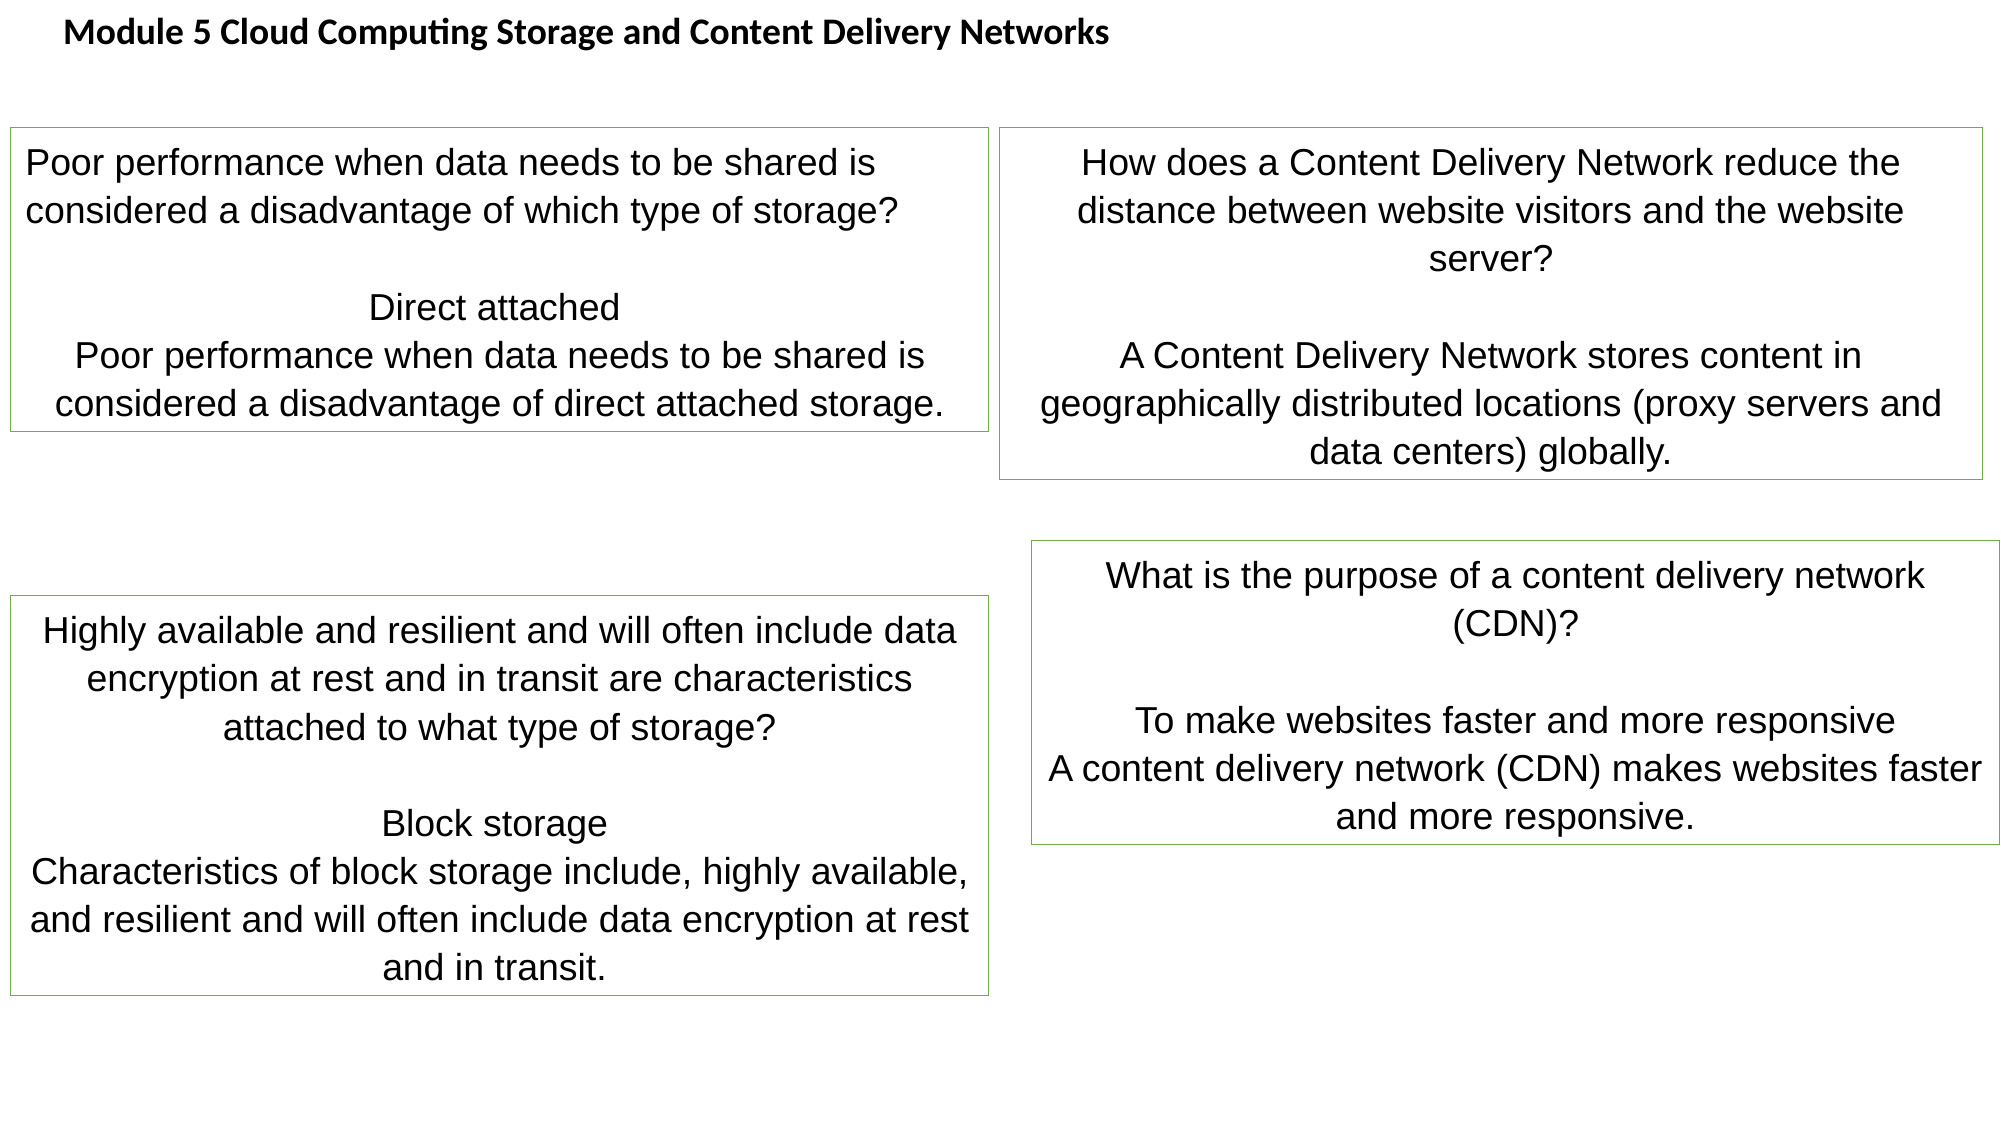

Module 5 Cloud Computing Storage and Content Delivery Networks
Poor performance when data needs to be shared is considered a disadvantage of which type of storage?

Direct attached
Poor performance when data needs to be shared is considered a disadvantage of direct attached storage.
How does a Content Delivery Network reduce the distance between website visitors and the website server?

A Content Delivery Network stores content in geographically distributed locations (proxy servers and data centers) globally.
What is the purpose of a content delivery network (CDN)?

To make websites faster and more responsive
A content delivery network (CDN) makes websites faster and more responsive.
Highly available and resilient and will often include data encryption at rest and in transit are characteristics attached to what type of storage?

Block storage
Characteristics of block storage include, highly available, and resilient and will often include data encryption at rest and in transit.